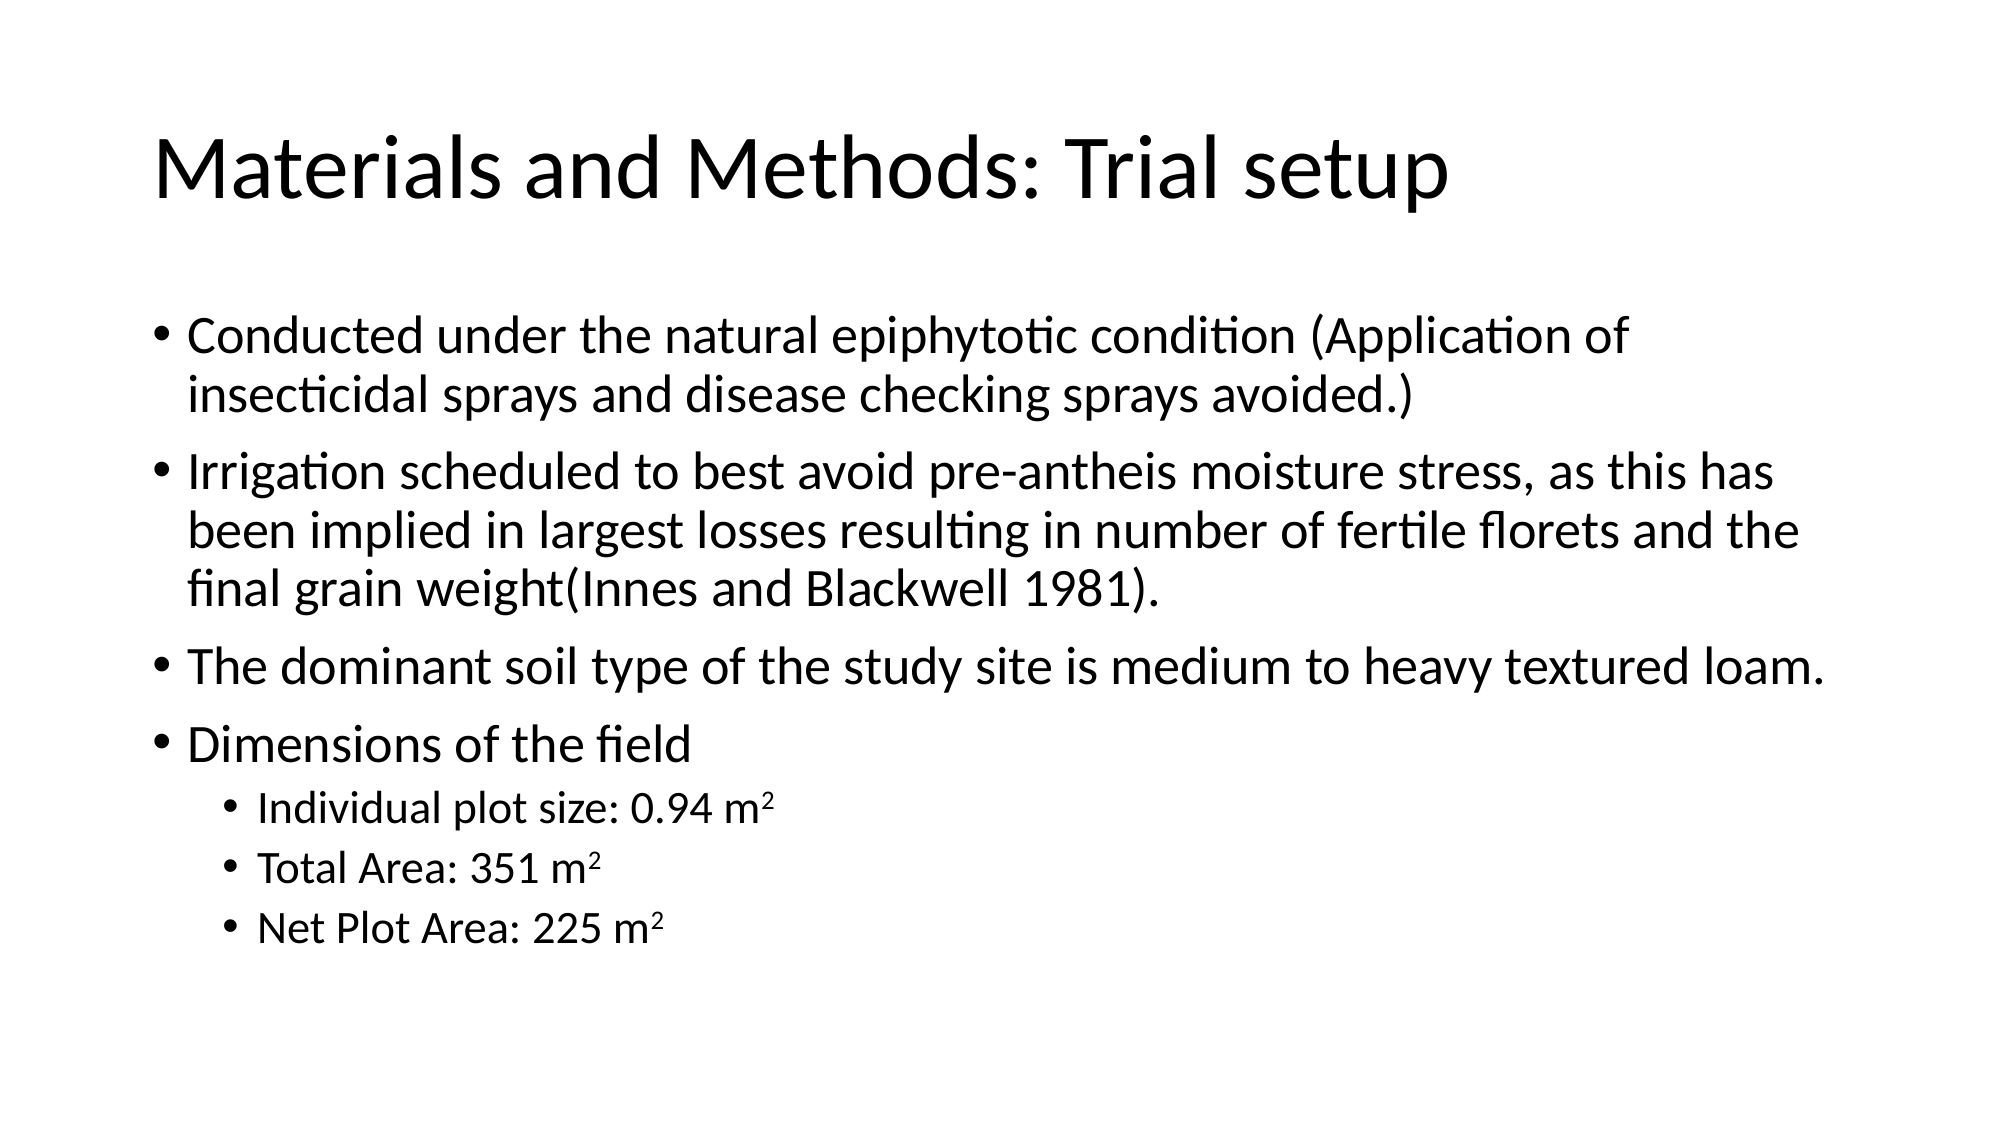

# Materials and Methods: Trial setup
Conducted under the natural epiphytotic condition (Application of insecticidal sprays and disease checking sprays avoided.)
Irrigation scheduled to best avoid pre-antheis moisture stress, as this has been implied in largest losses resulting in number of fertile florets and the final grain weight(Innes and Blackwell 1981).
The dominant soil type of the study site is medium to heavy textured loam.
Dimensions of the field
Individual plot size: 0.94 m2
Total Area: 351 m2
Net Plot Area: 225 m2